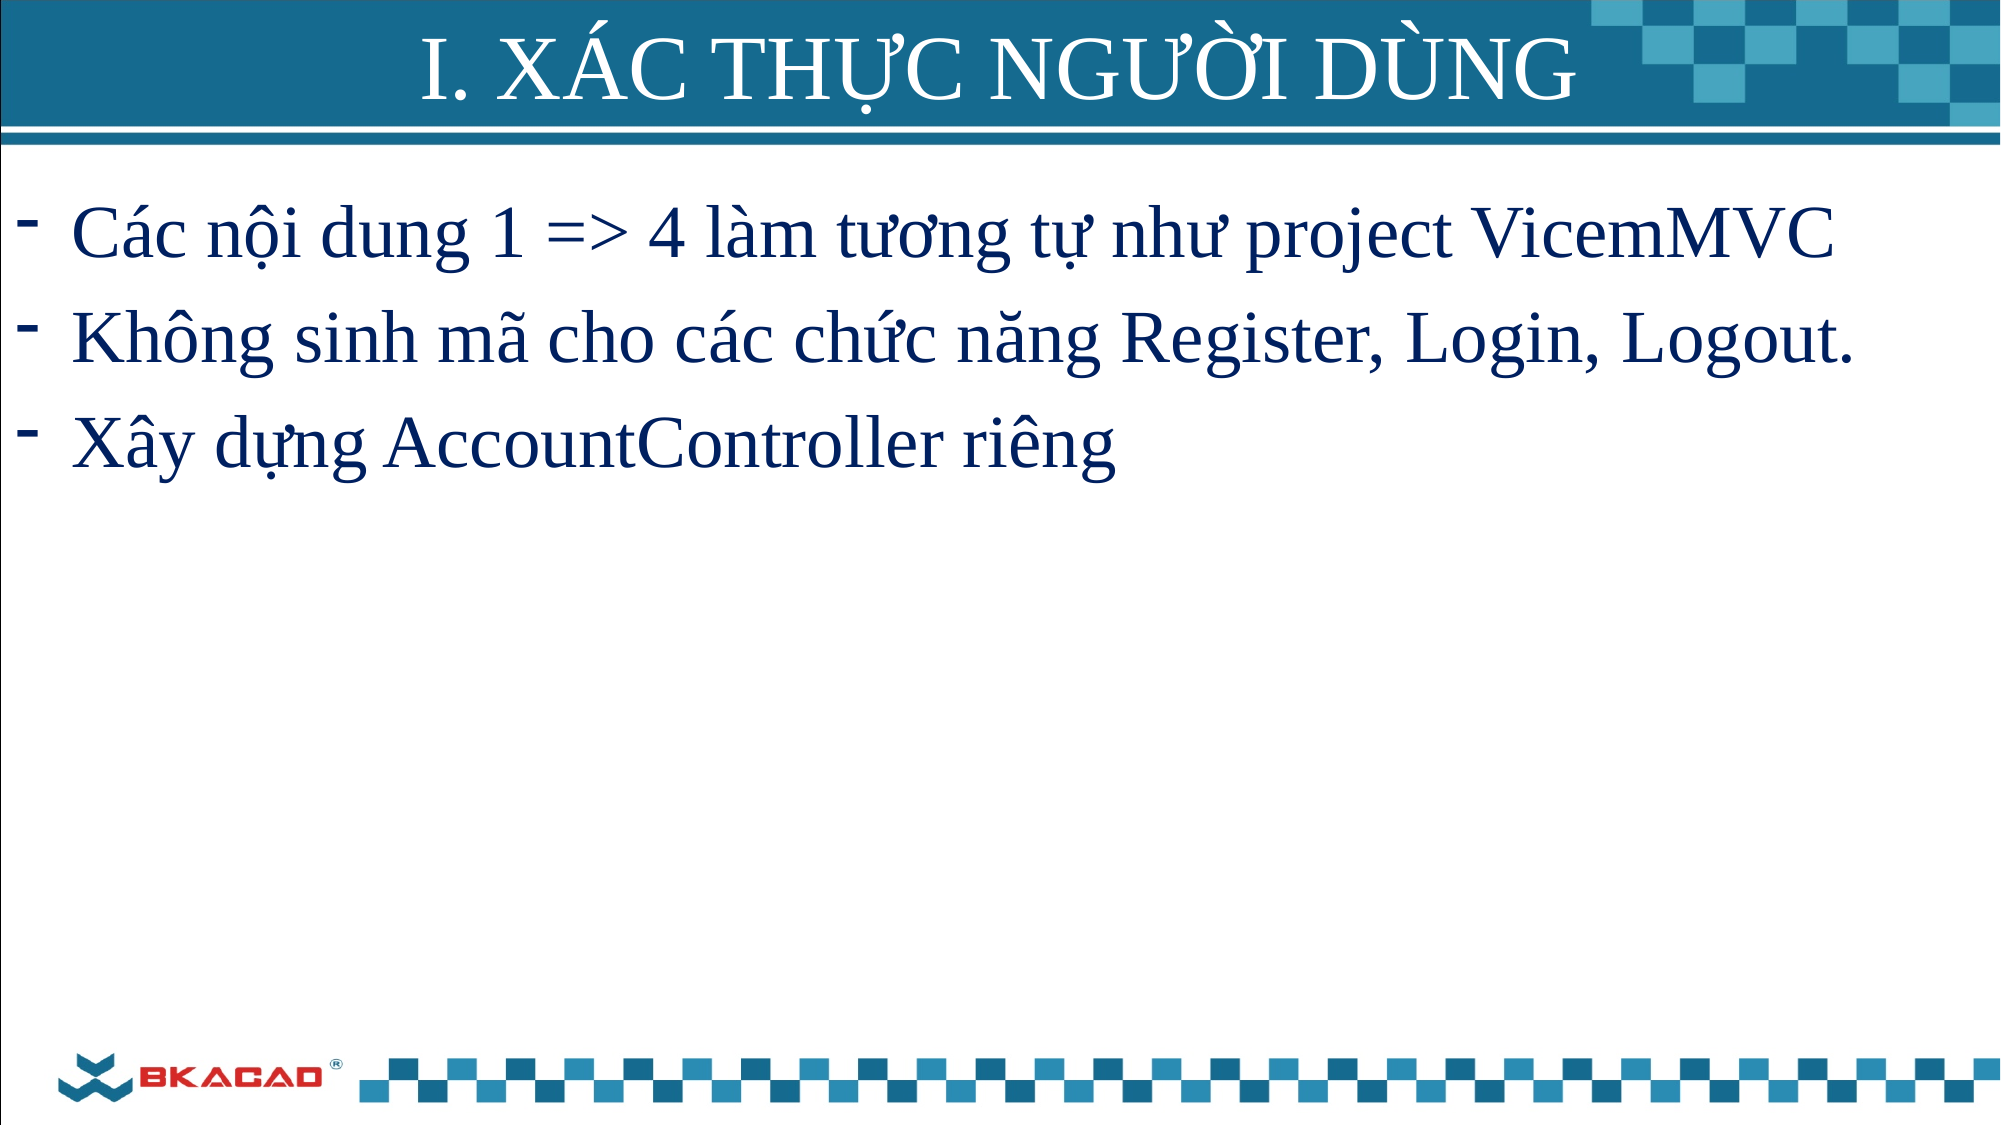

# I. XÁC THỰC NGƯỜI DÙNG
Các nội dung 1 => 4 làm tương tự như project VicemMVC
Không sinh mã cho các chức năng Register, Login, Logout.
Xây dựng AccountController riêng